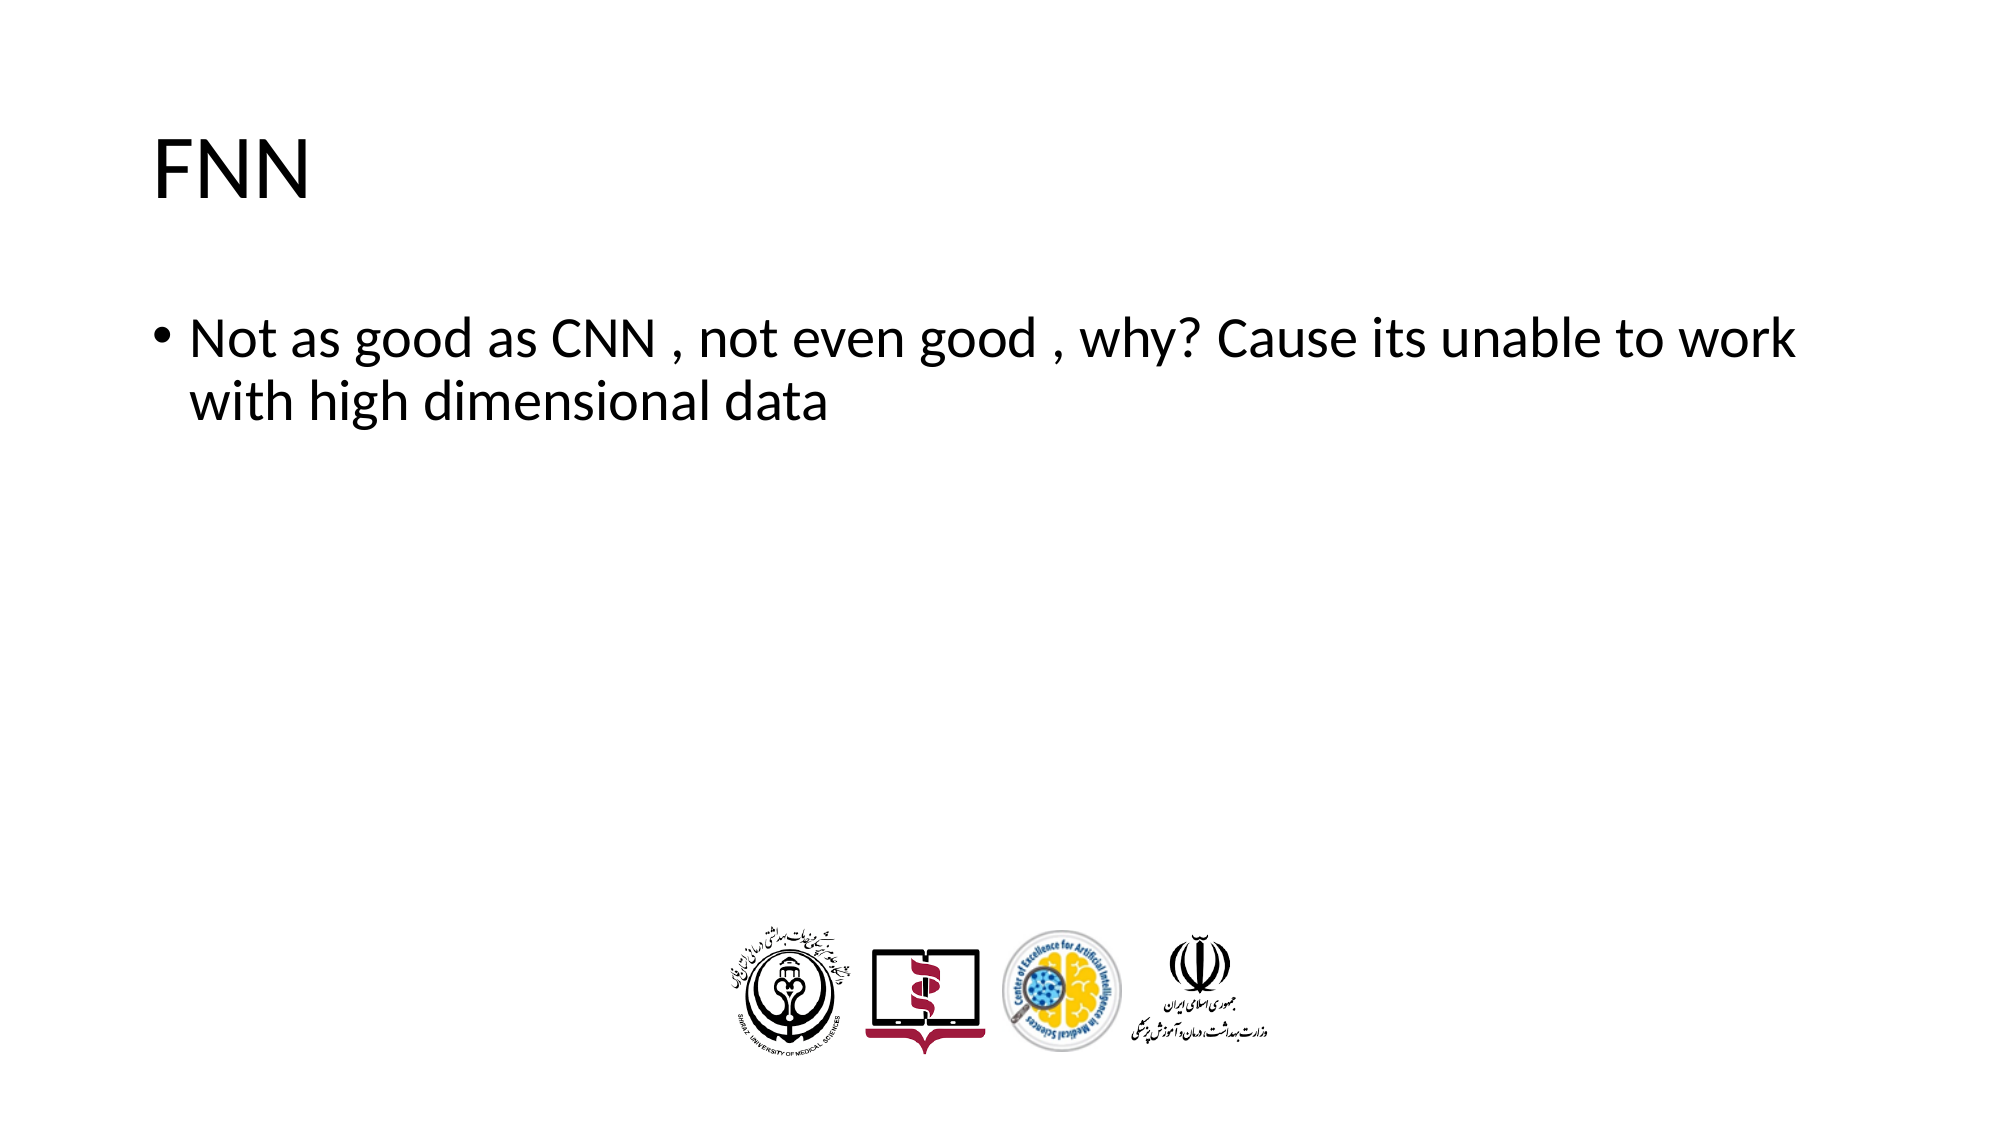

# FNN
Not as good as CNN , not even good , why? Cause its unable to work with high dimensional data